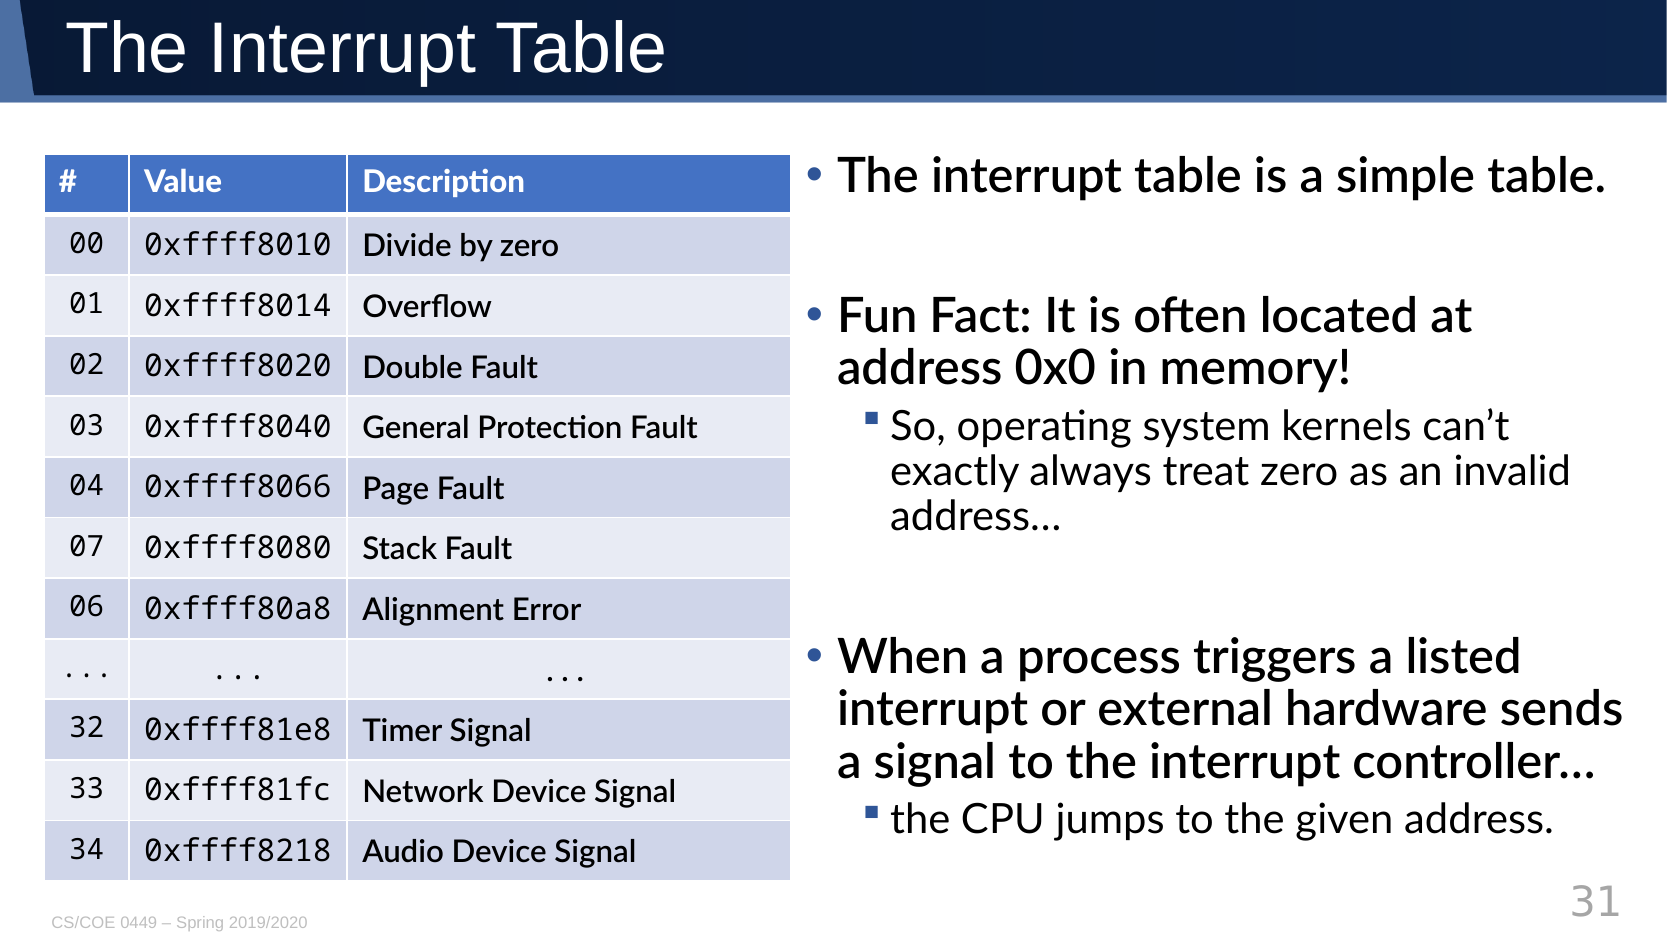

# The Interrupt Table
The interrupt table is a simple table.

Fun Fact: It is often located at address 0x0 in memory!
So, operating system kernels can’t exactly always treat zero as an invalid address…

When a process triggers a listed interrupt or external hardware sends a signal to the interrupt controller…
the CPU jumps to the given address.
| # | Value | Description |
| --- | --- | --- |
| 00 | 0xffff8010 | Divide by zero |
| 01 | 0xffff8014 | Overflow |
| 02 | 0xffff8020 | Double Fault |
| 03 | 0xffff8040 | General Protection Fault |
| 04 | 0xffff8066 | Page Fault |
| 07 | 0xffff8080 | Stack Fault |
| 06 | 0xffff80a8 | Alignment Error |
| ... | ... | . . . |
| 32 | 0xffff81e8 | Timer Signal |
| 33 | 0xffff81fc | Network Device Signal |
| 34 | 0xffff8218 | Audio Device Signal |
CS/COE 0449 – Spring 2019/2020